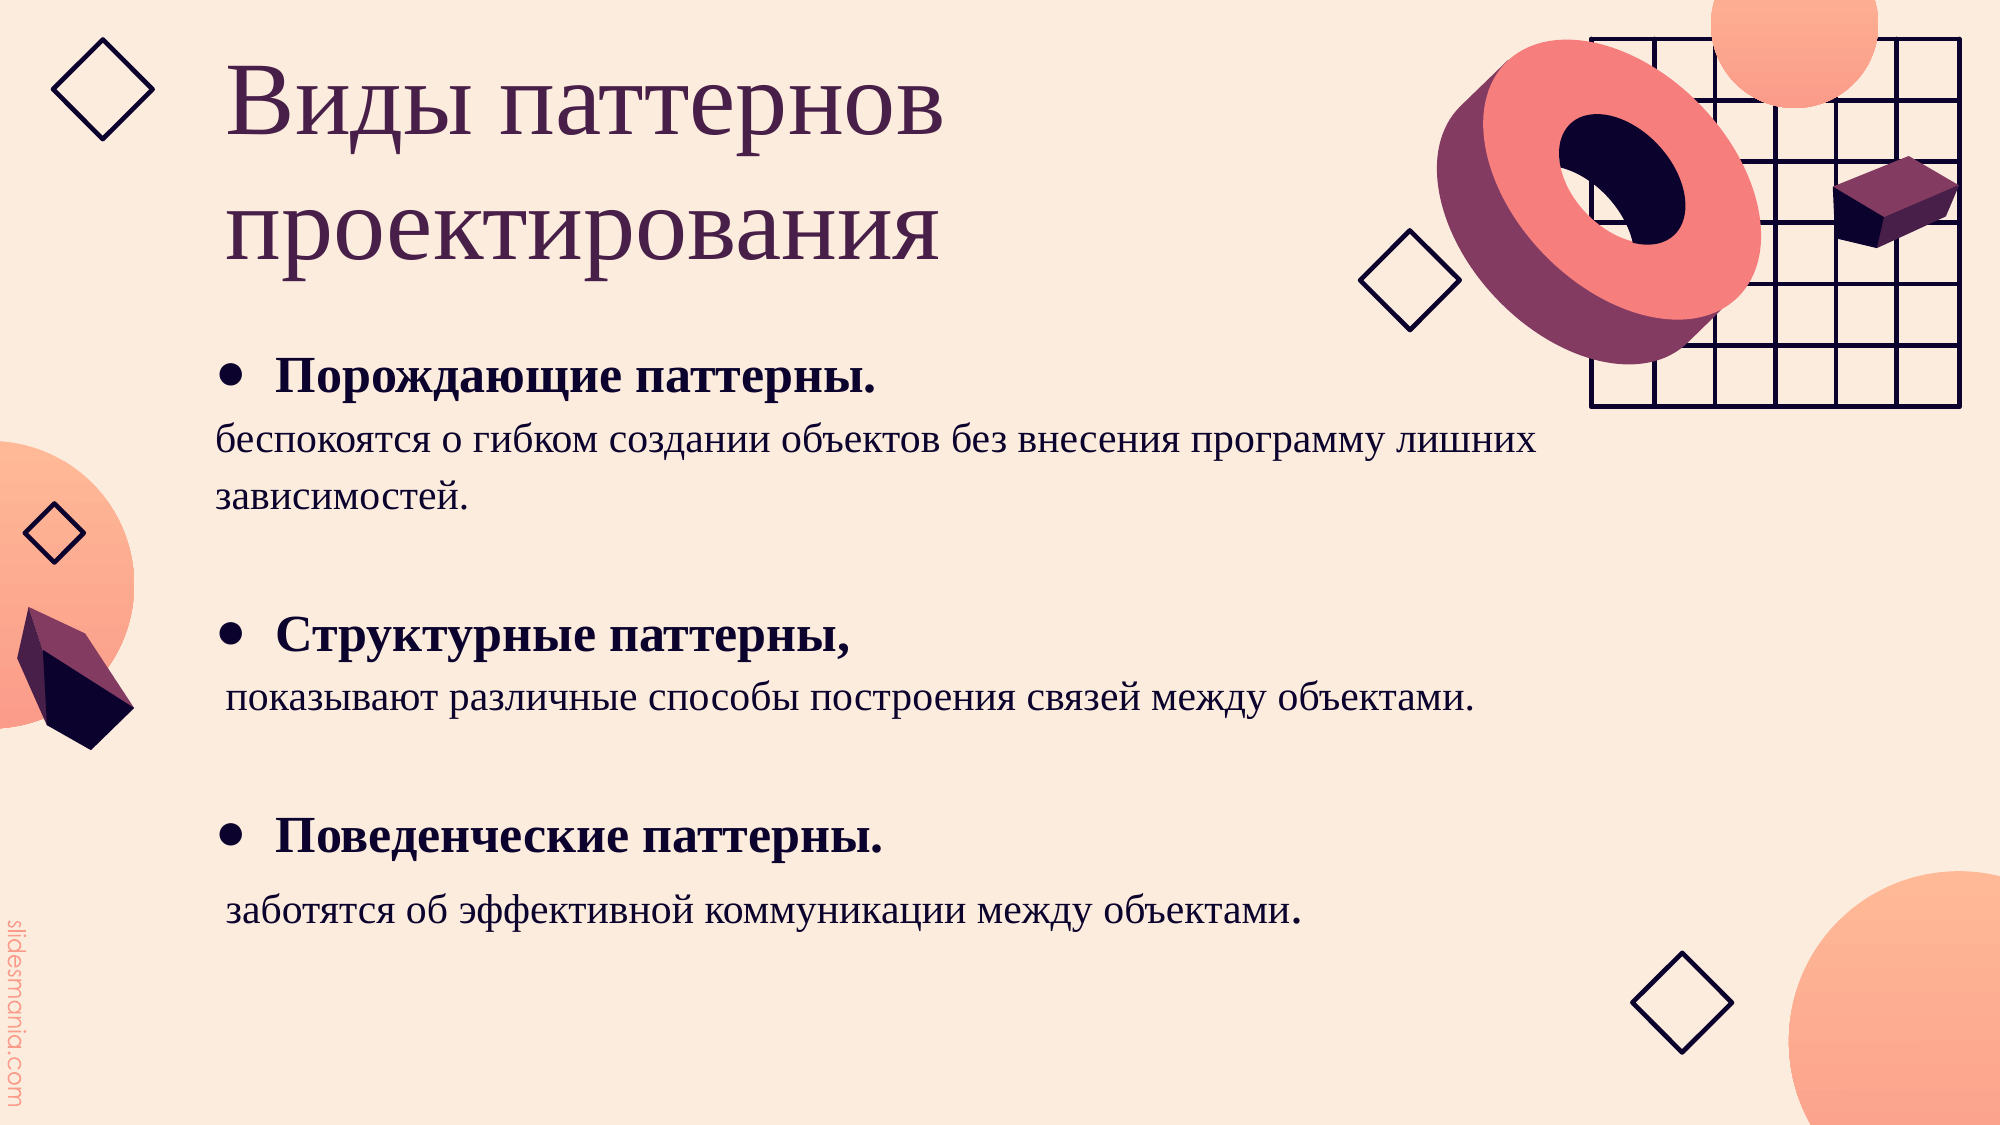

# Виды паттернов проектирования
Порождающие паттерны.
беспокоятся о гибком создании объектов без внесения программу лишних зависимостей.

Структурные паттерны,
 показывают различные способы построения связей между объектами.

Поведенческие паттерны.
 заботятся об эффективной коммуникации между объектами.